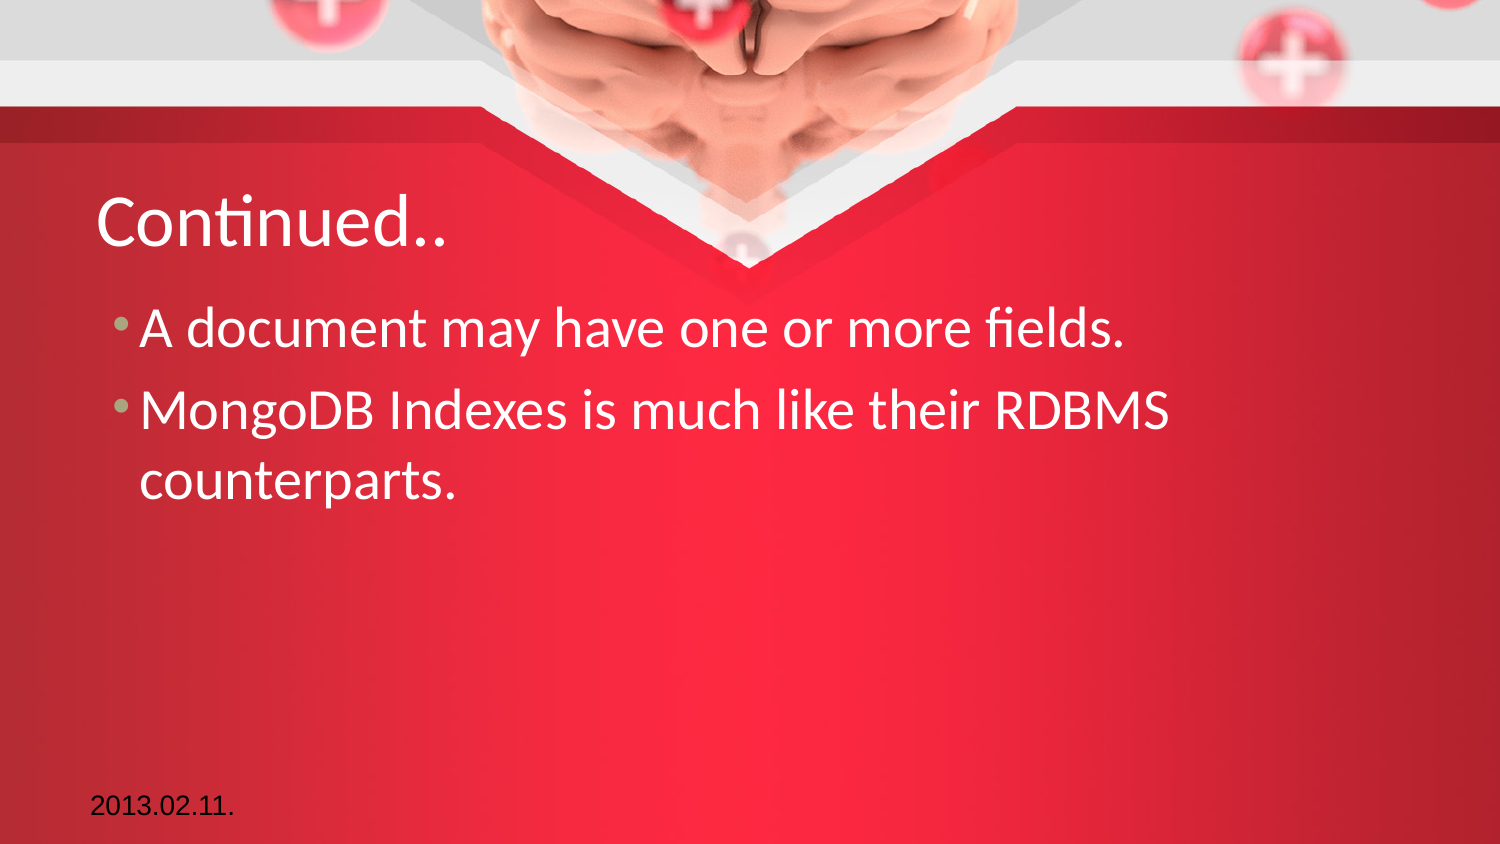

# Continued..
A document may have one or more fields.
MongoDB Indexes is much like their RDBMS counterparts.

2013.02.11.